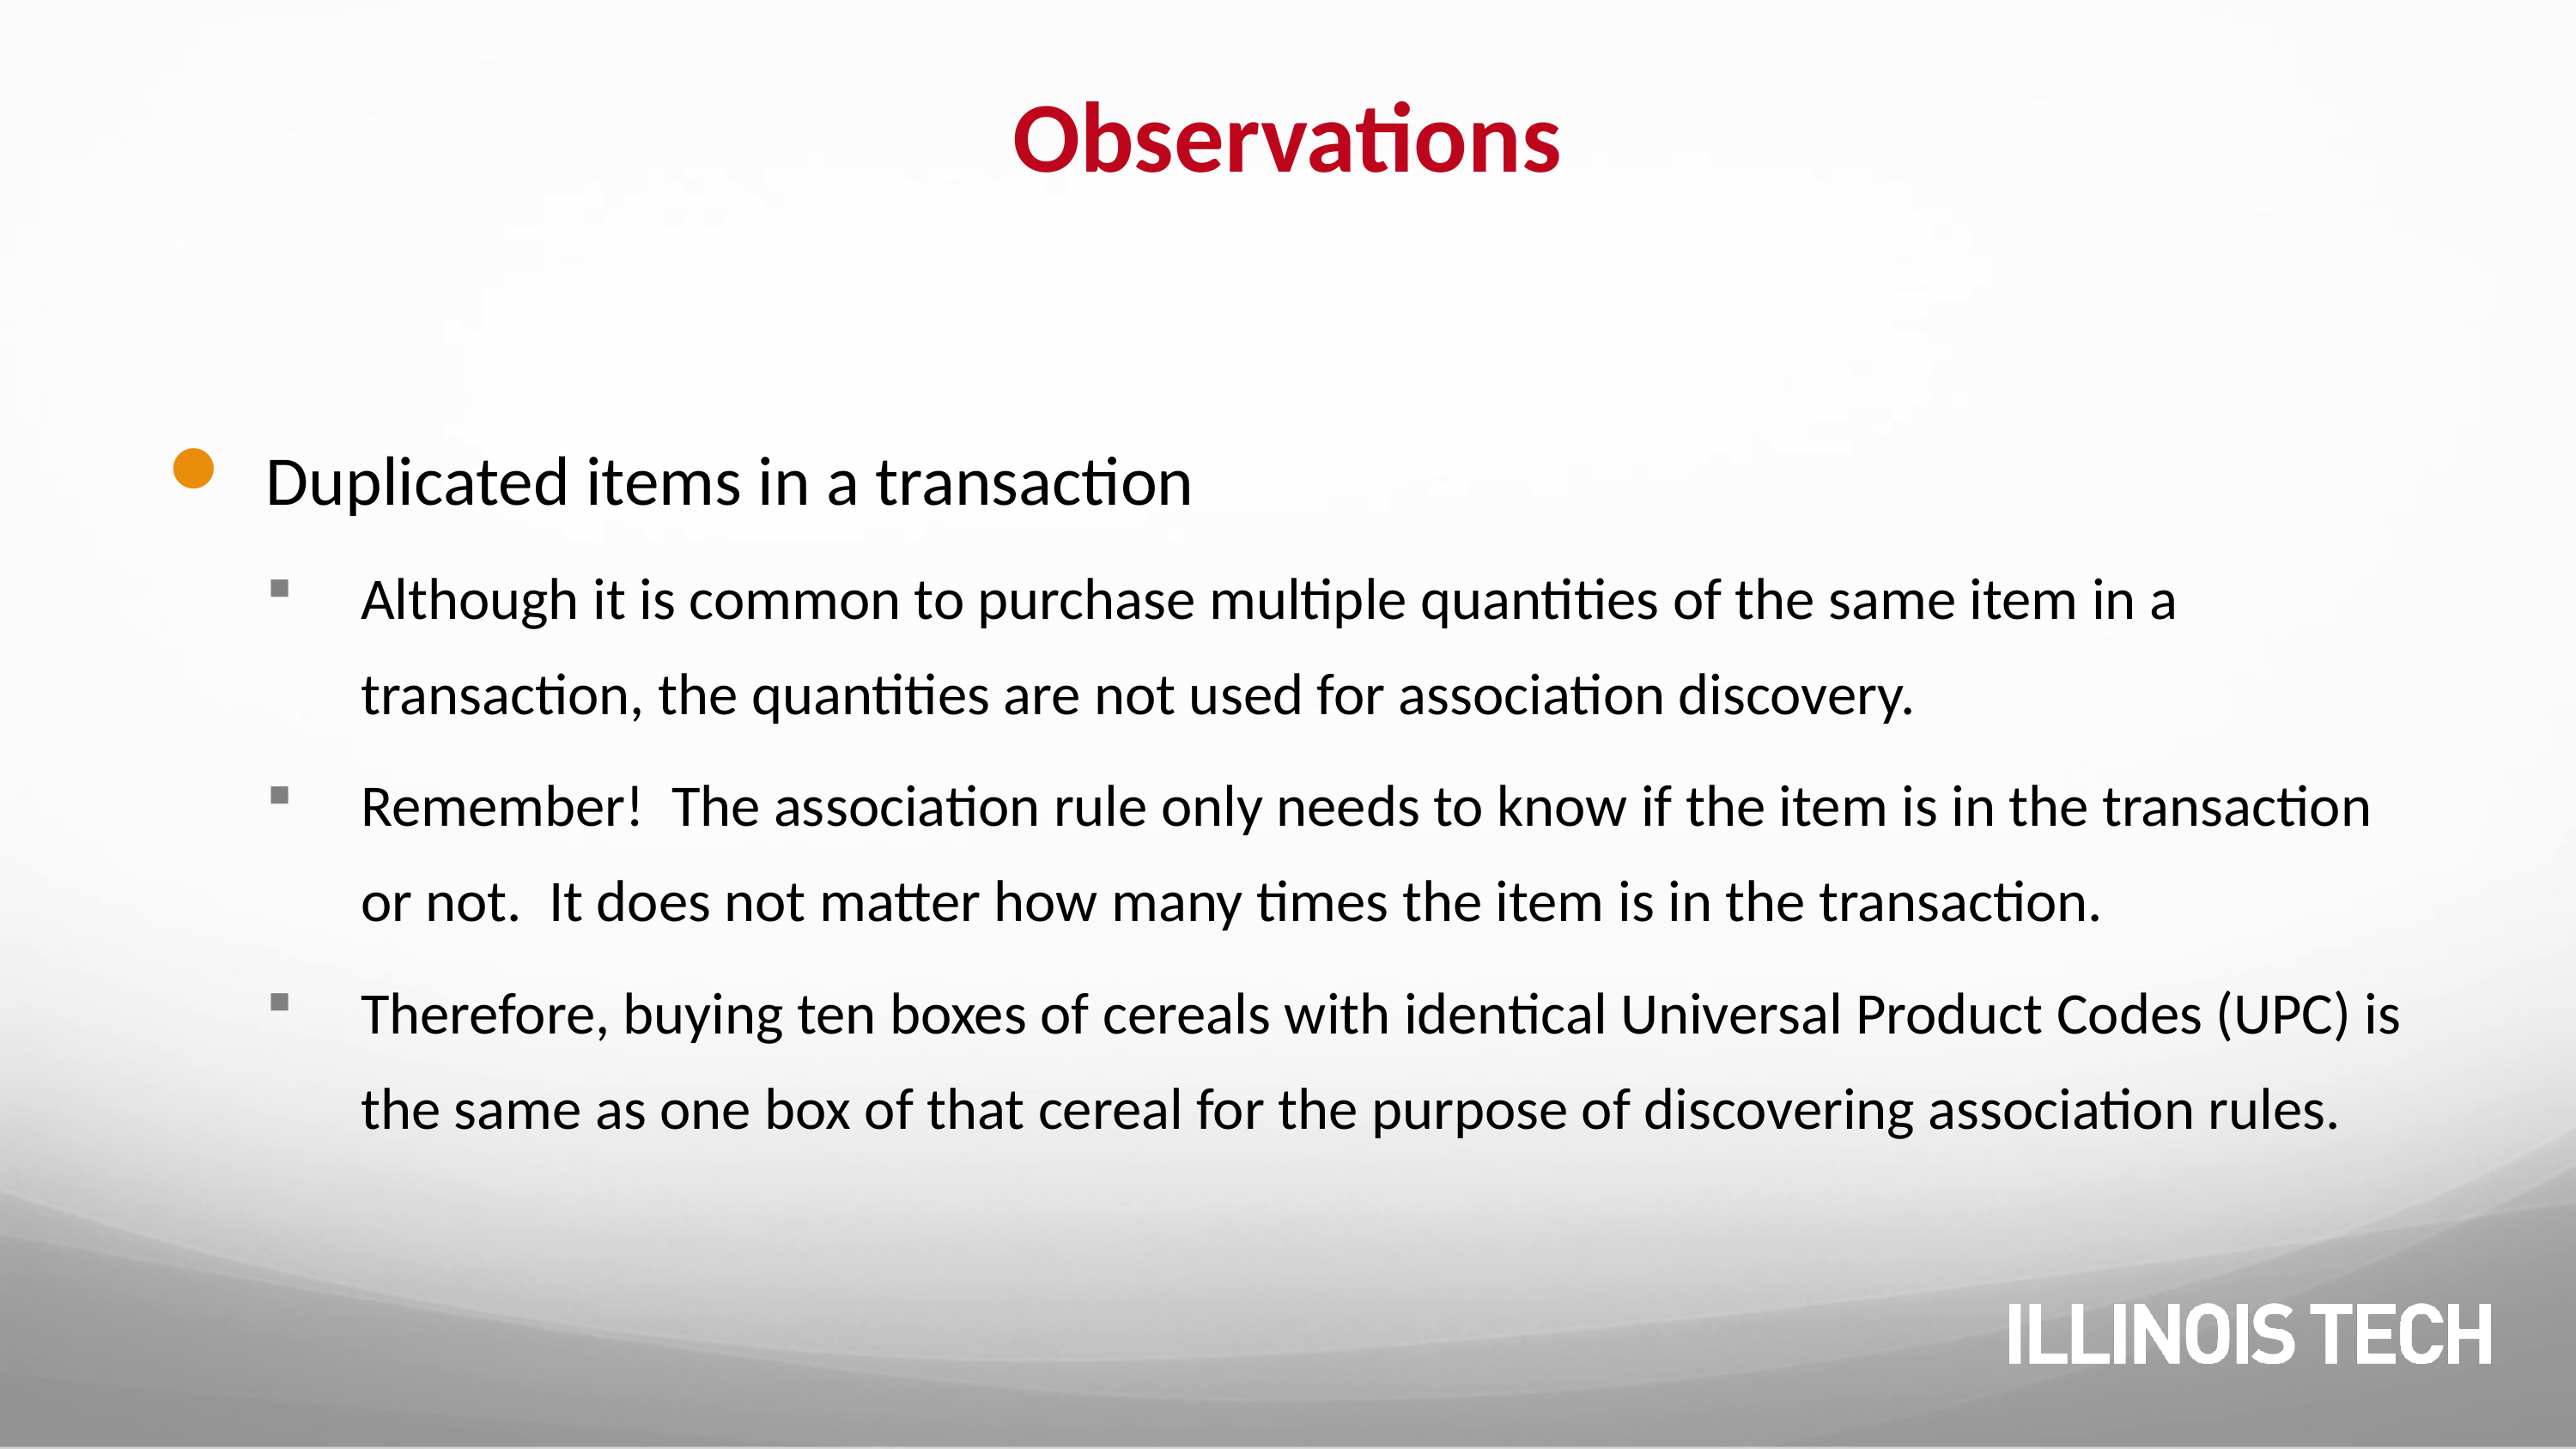

# Observations
Duplicated items in a transaction
Although it is common to purchase multiple quantities of the same item in a transaction, the quantities are not used for association discovery.
Remember!  The association rule only needs to know if the item is in the transaction or not.  It does not matter how many times the item is in the transaction.
Therefore, buying ten boxes of cereals with identical Universal Product Codes (UPC) is the same as one box of that cereal for the purpose of discovering association rules.